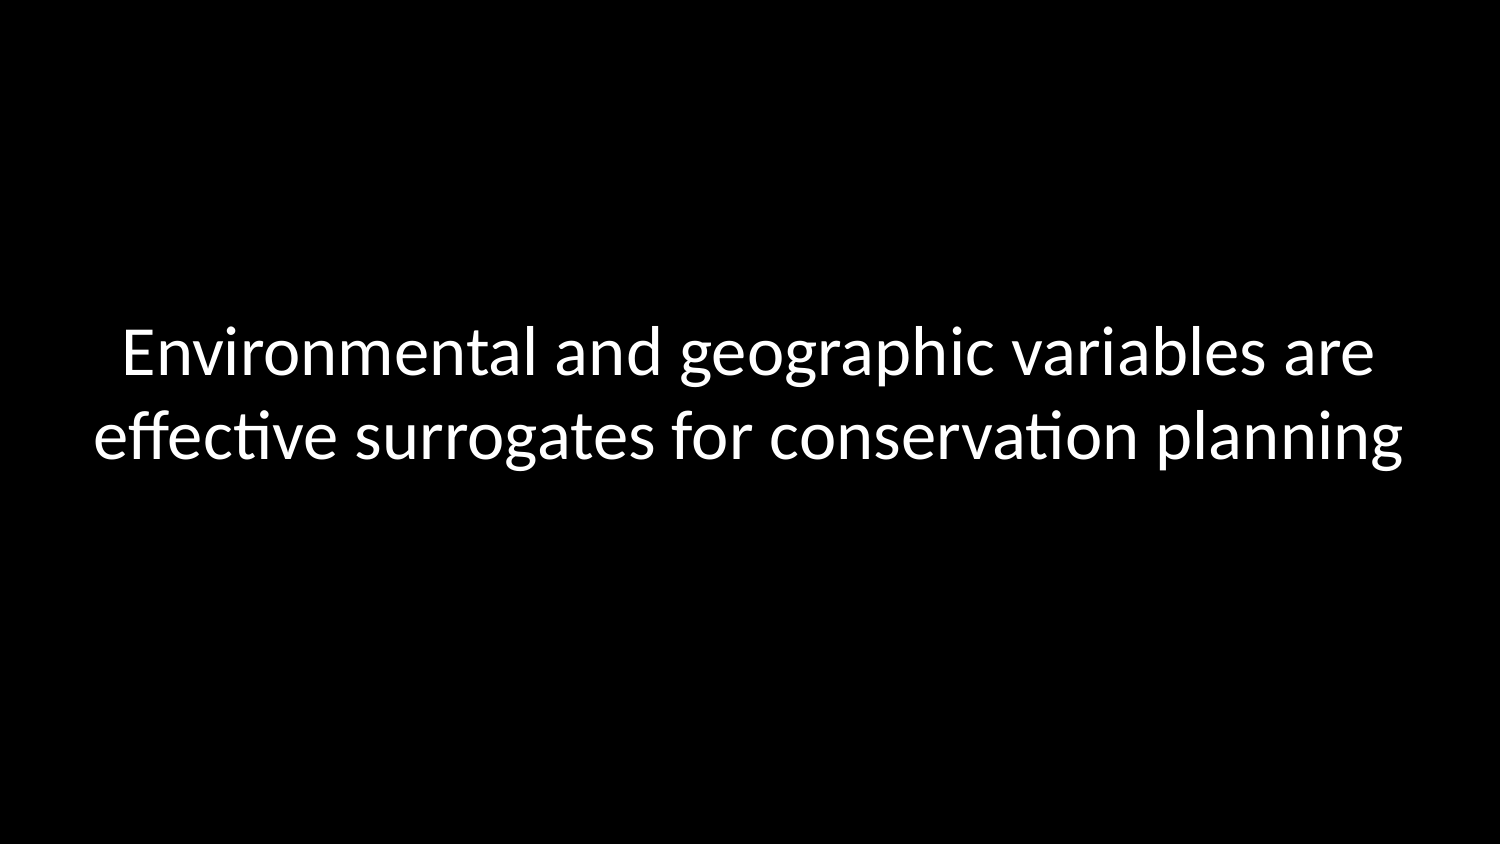

# Environmental and geographic variables are effective surrogates for conservation planning